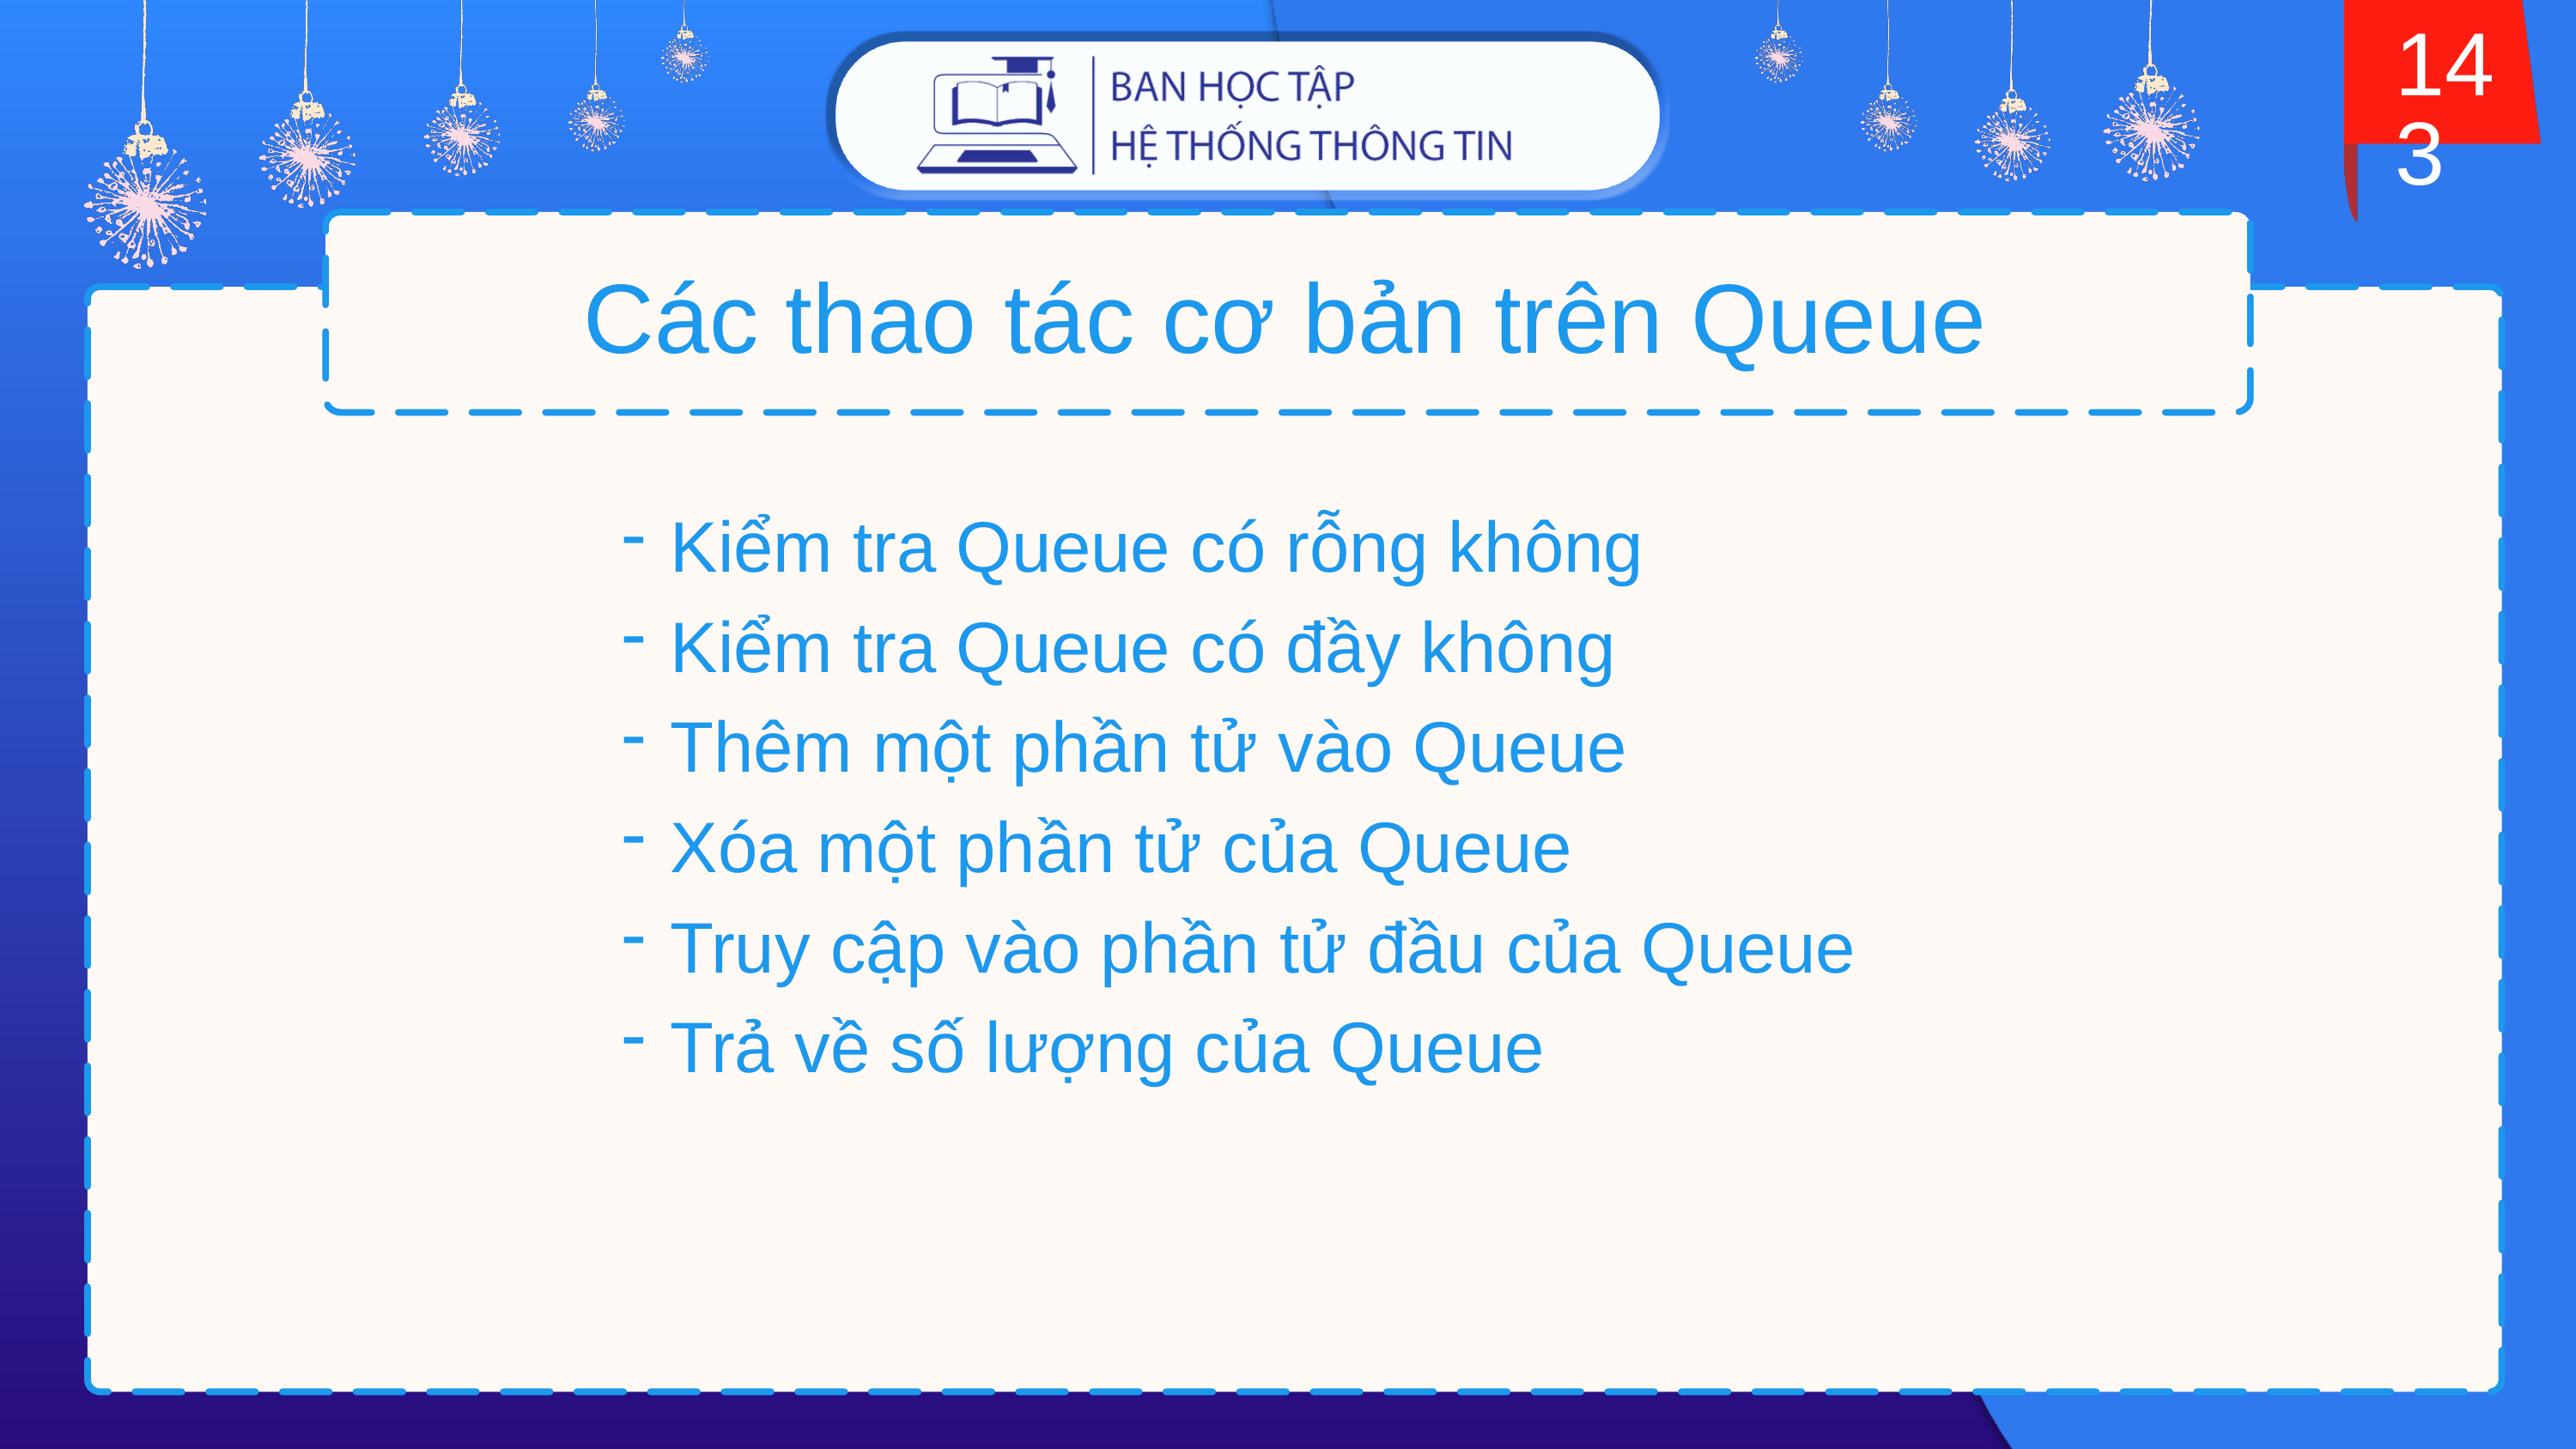

143

# Các thao tác cơ bản trên Queue

Kiểm tra Queue có rỗng không
Kiểm tra Queue có đầy không
Thêm một phần tử vào Queue
Xóa một phần tử của Queue
Truy cập vào phần tử đầu của Queue
Trả về số lượng của Queue